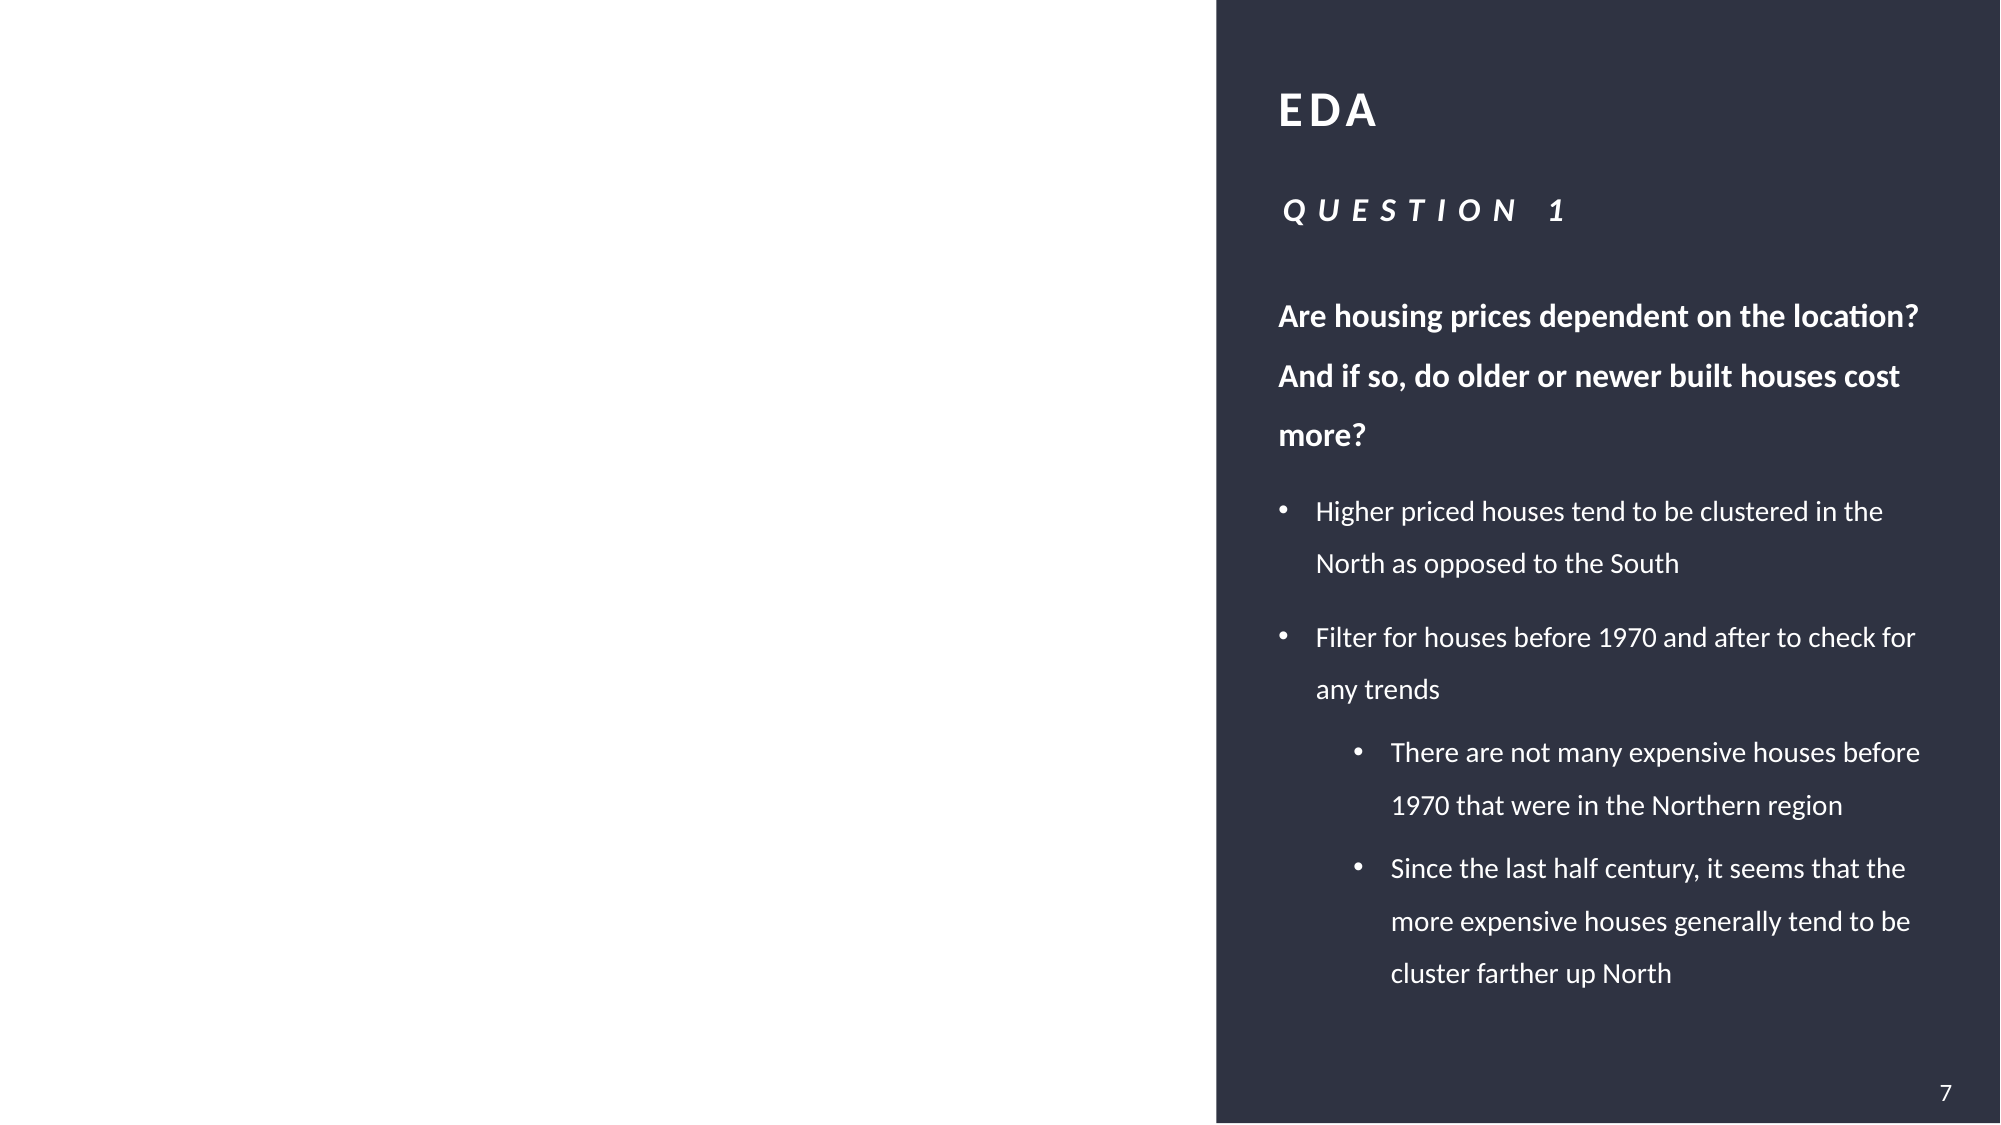

### Chart: CHART TITLE GOES HERE

| Category |
|---|
# EDA
QUESTION 1
Are housing prices dependent on the location? And if so, do older or newer built houses cost more?
Higher priced houses tend to be clustered in the North as opposed to the South
Filter for houses before 1970 and after to check for any trends
There are not many expensive houses before 1970 that were in the Northern region
Since the last half century, it seems that the more expensive houses generally tend to be cluster farther up North

7